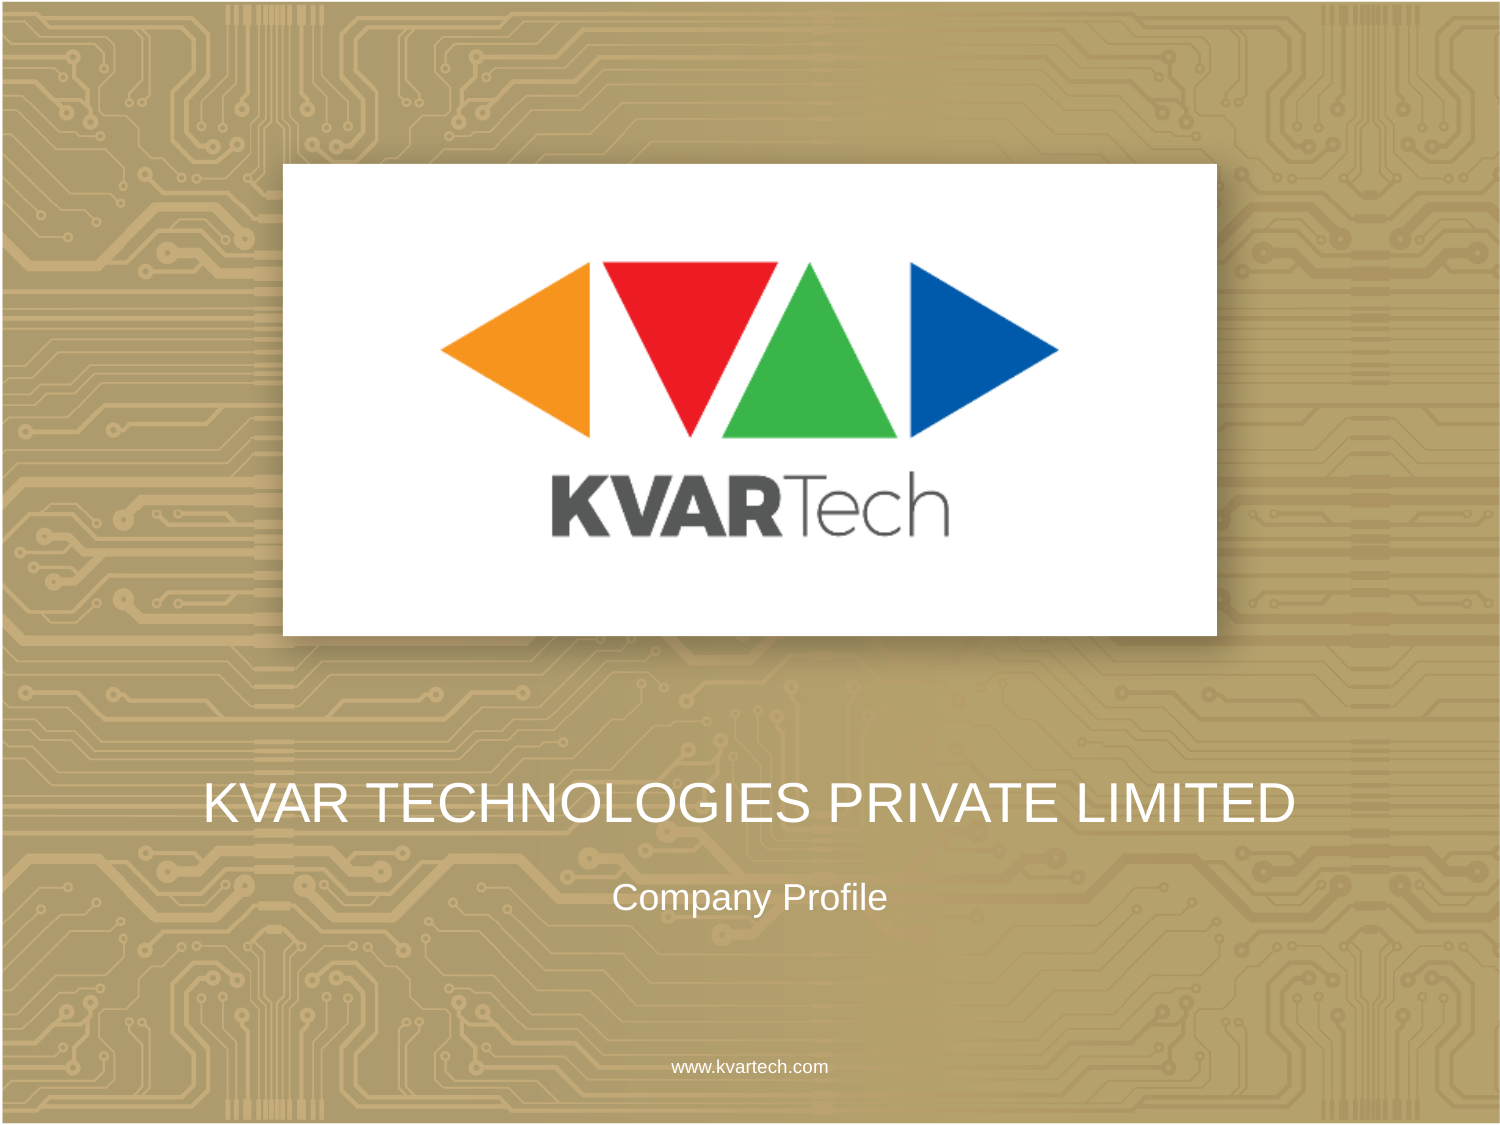

KVAR TECHNOLOGIES PRIVATE LIMITED
Company Profile
www.kvartech.com